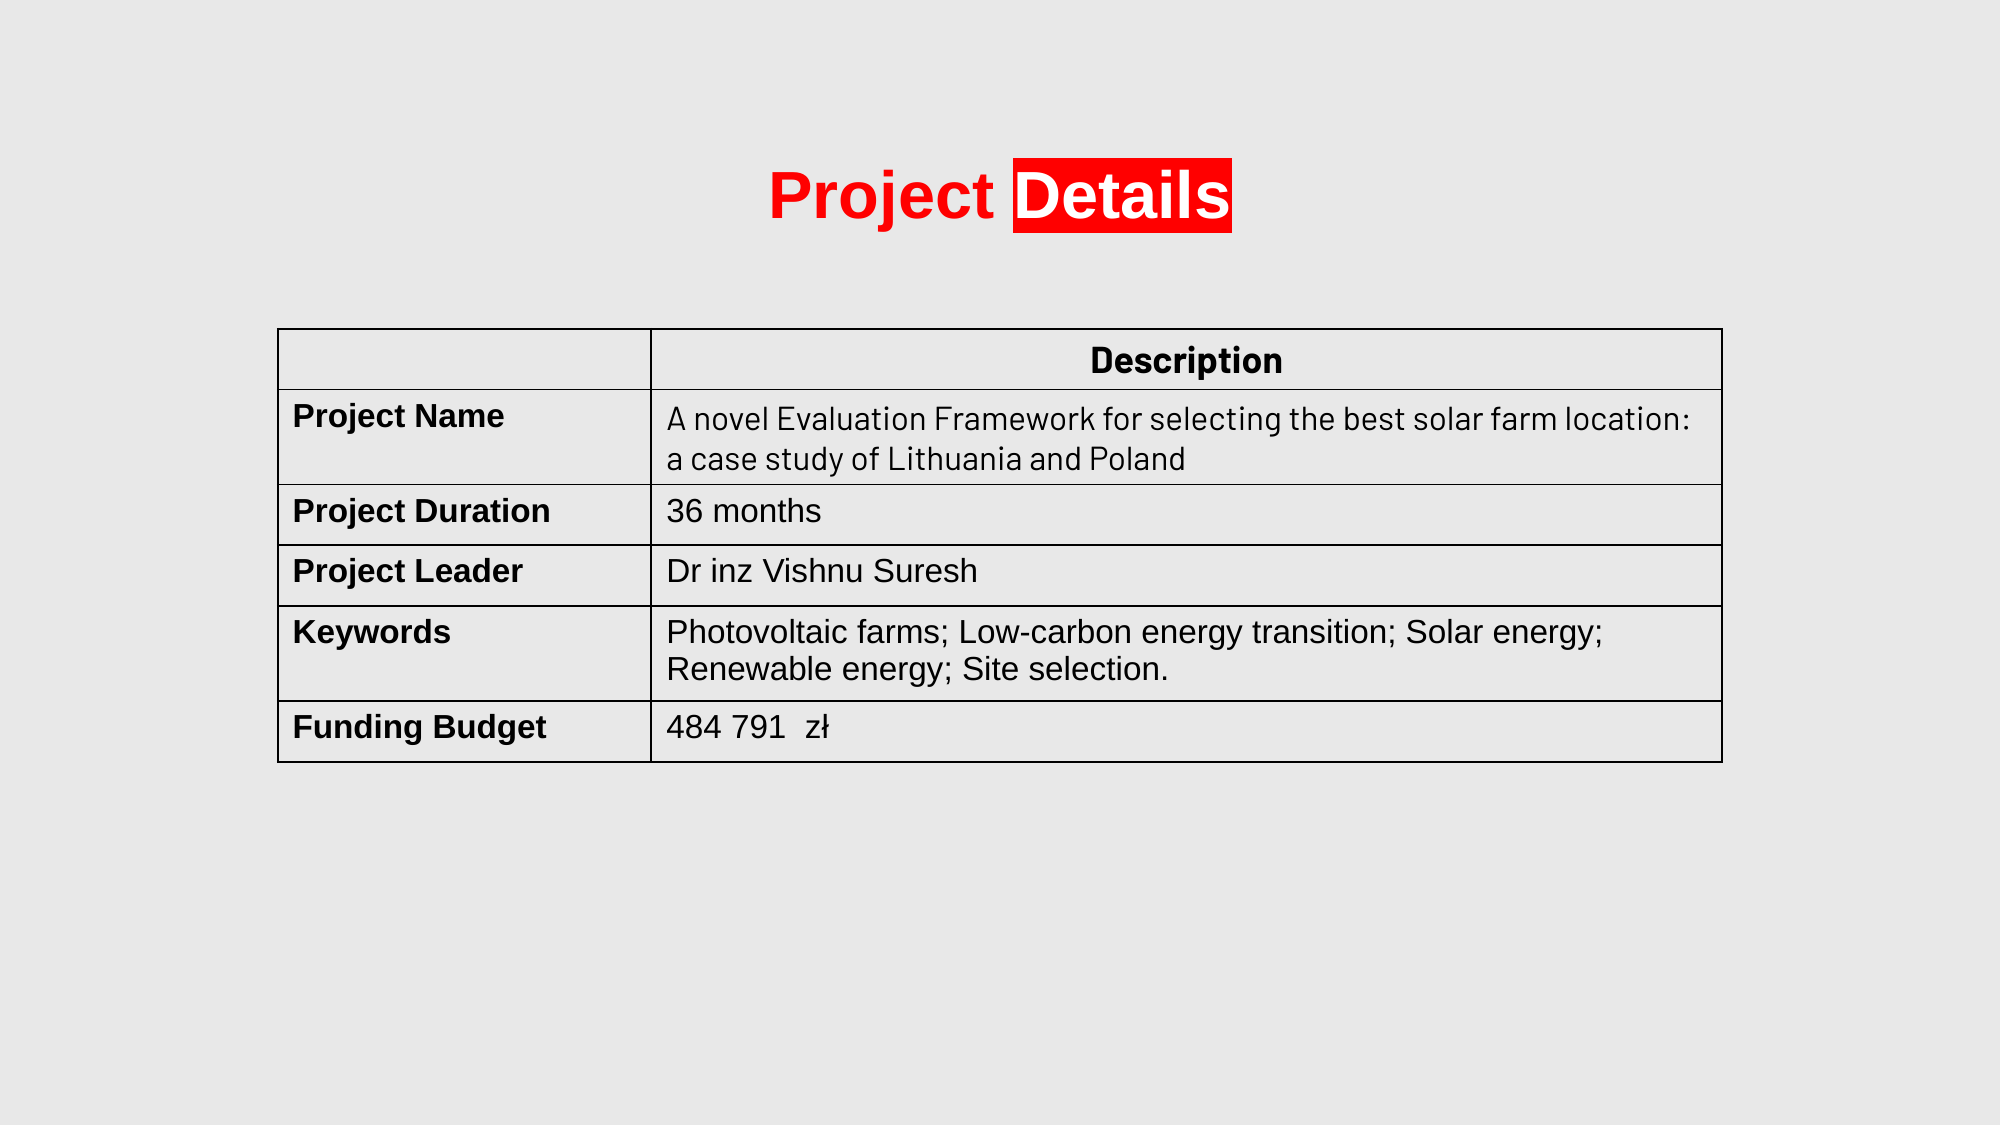

Project Details
|  | Description |
| --- | --- |
| Project Name | A novel Evaluation Framework for selecting the best solar farm location: a case study of Lithuania and Poland |
| Project Duration | 36 months |
| Project Leader | Dr inz Vishnu Suresh |
| Keywords | Photovoltaic farms; Low-carbon energy transition; Solar energy; Renewable energy; Site selection. |
| Funding Budget | 484 791 zł |